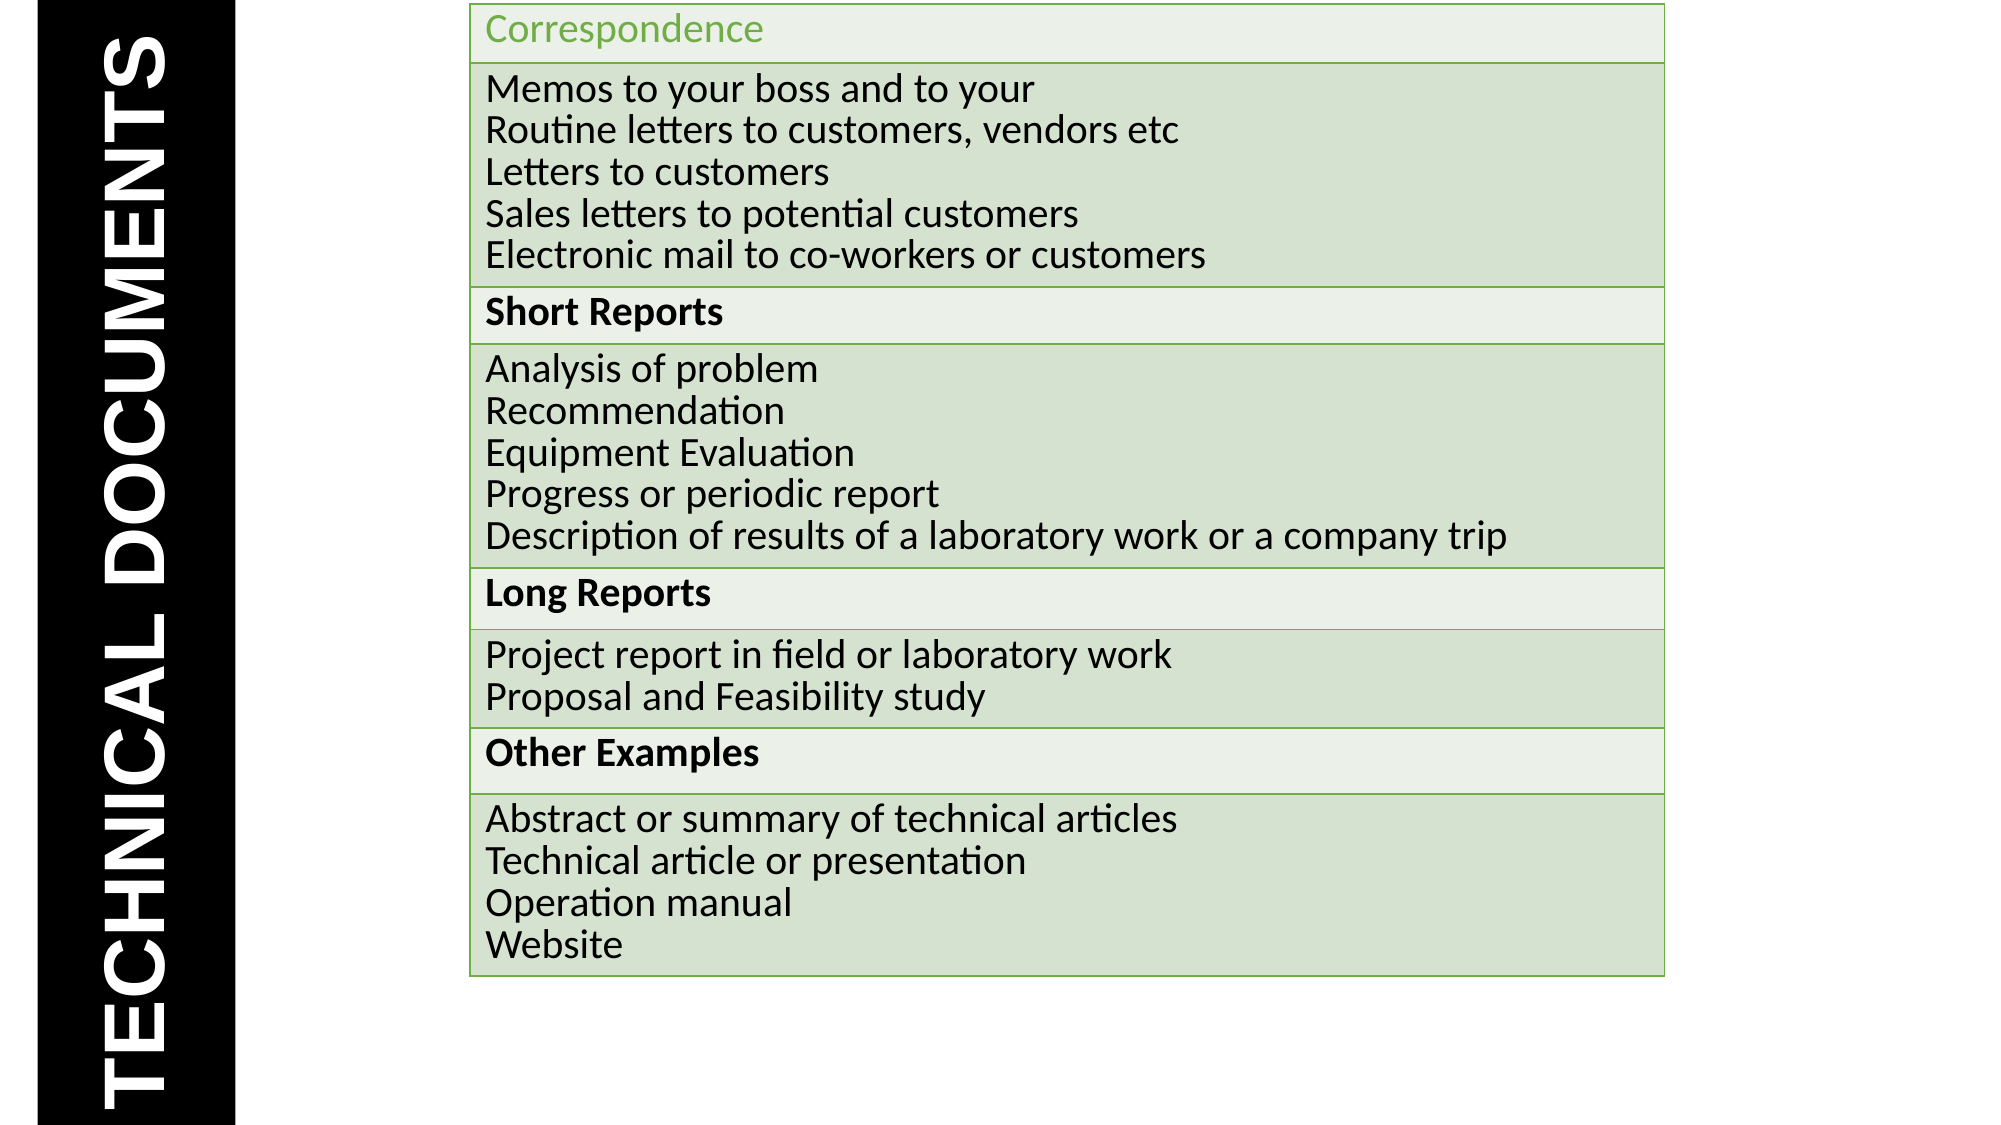

| Correspondence |
| --- |
| Memos to your boss and to your Routine letters to customers, vendors etc Letters to customers Sales letters to potential customers Electronic mail to co-workers or customers |
| Short Reports |
| Analysis of problem Recommendation Equipment Evaluation Progress or periodic report Description of results of a laboratory work or a company trip |
| Long Reports |
| Project report in field or laboratory work Proposal and Feasibility study |
| Other Examples |
| Abstract or summary of technical articles Technical article or presentation Operation manual Website |
# TECHNICAL DOCUMENTS